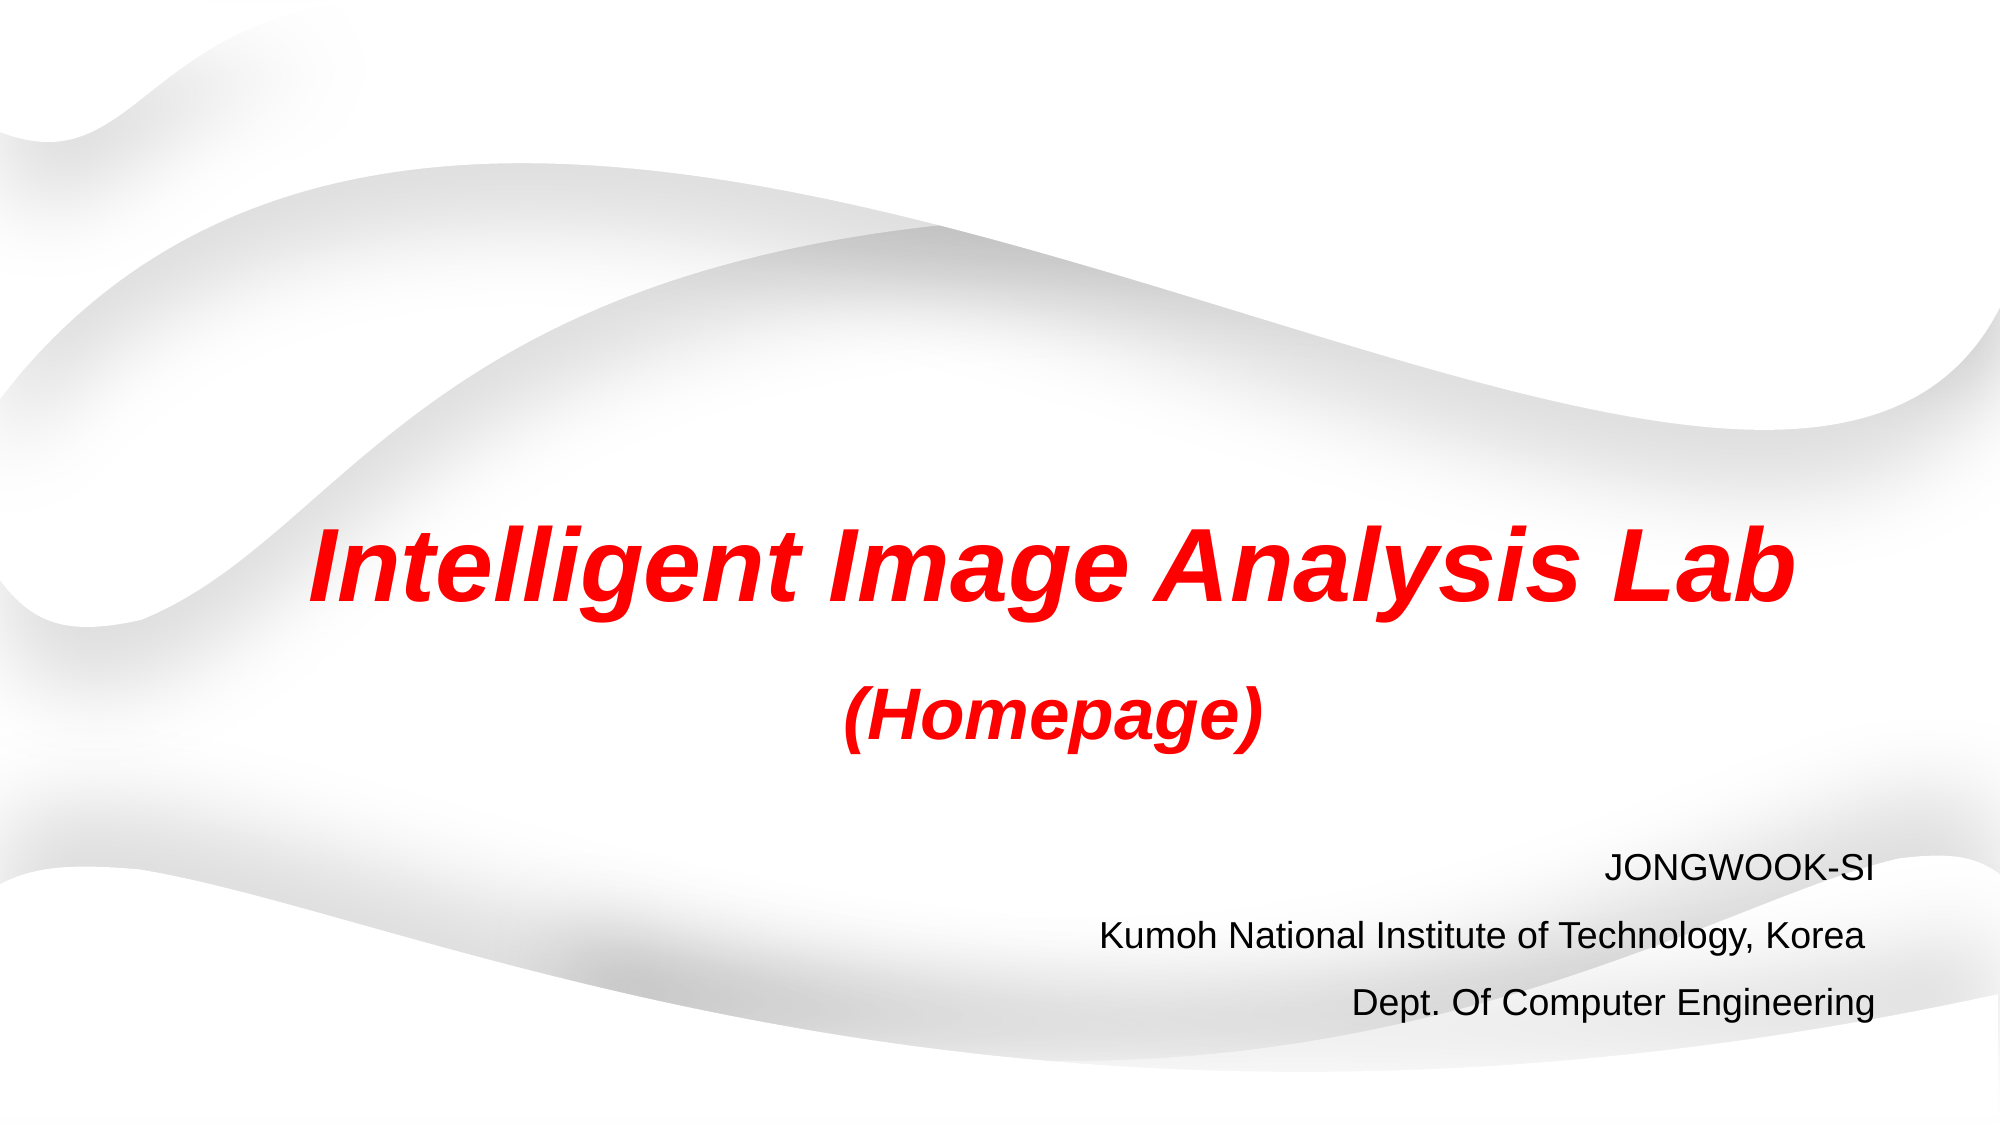

Intelligent Image Analysis Lab
(Homepage)
JONGWOOK-SI
Kumoh National Institute of Technology, Korea
Dept. Of Computer Engineering

26